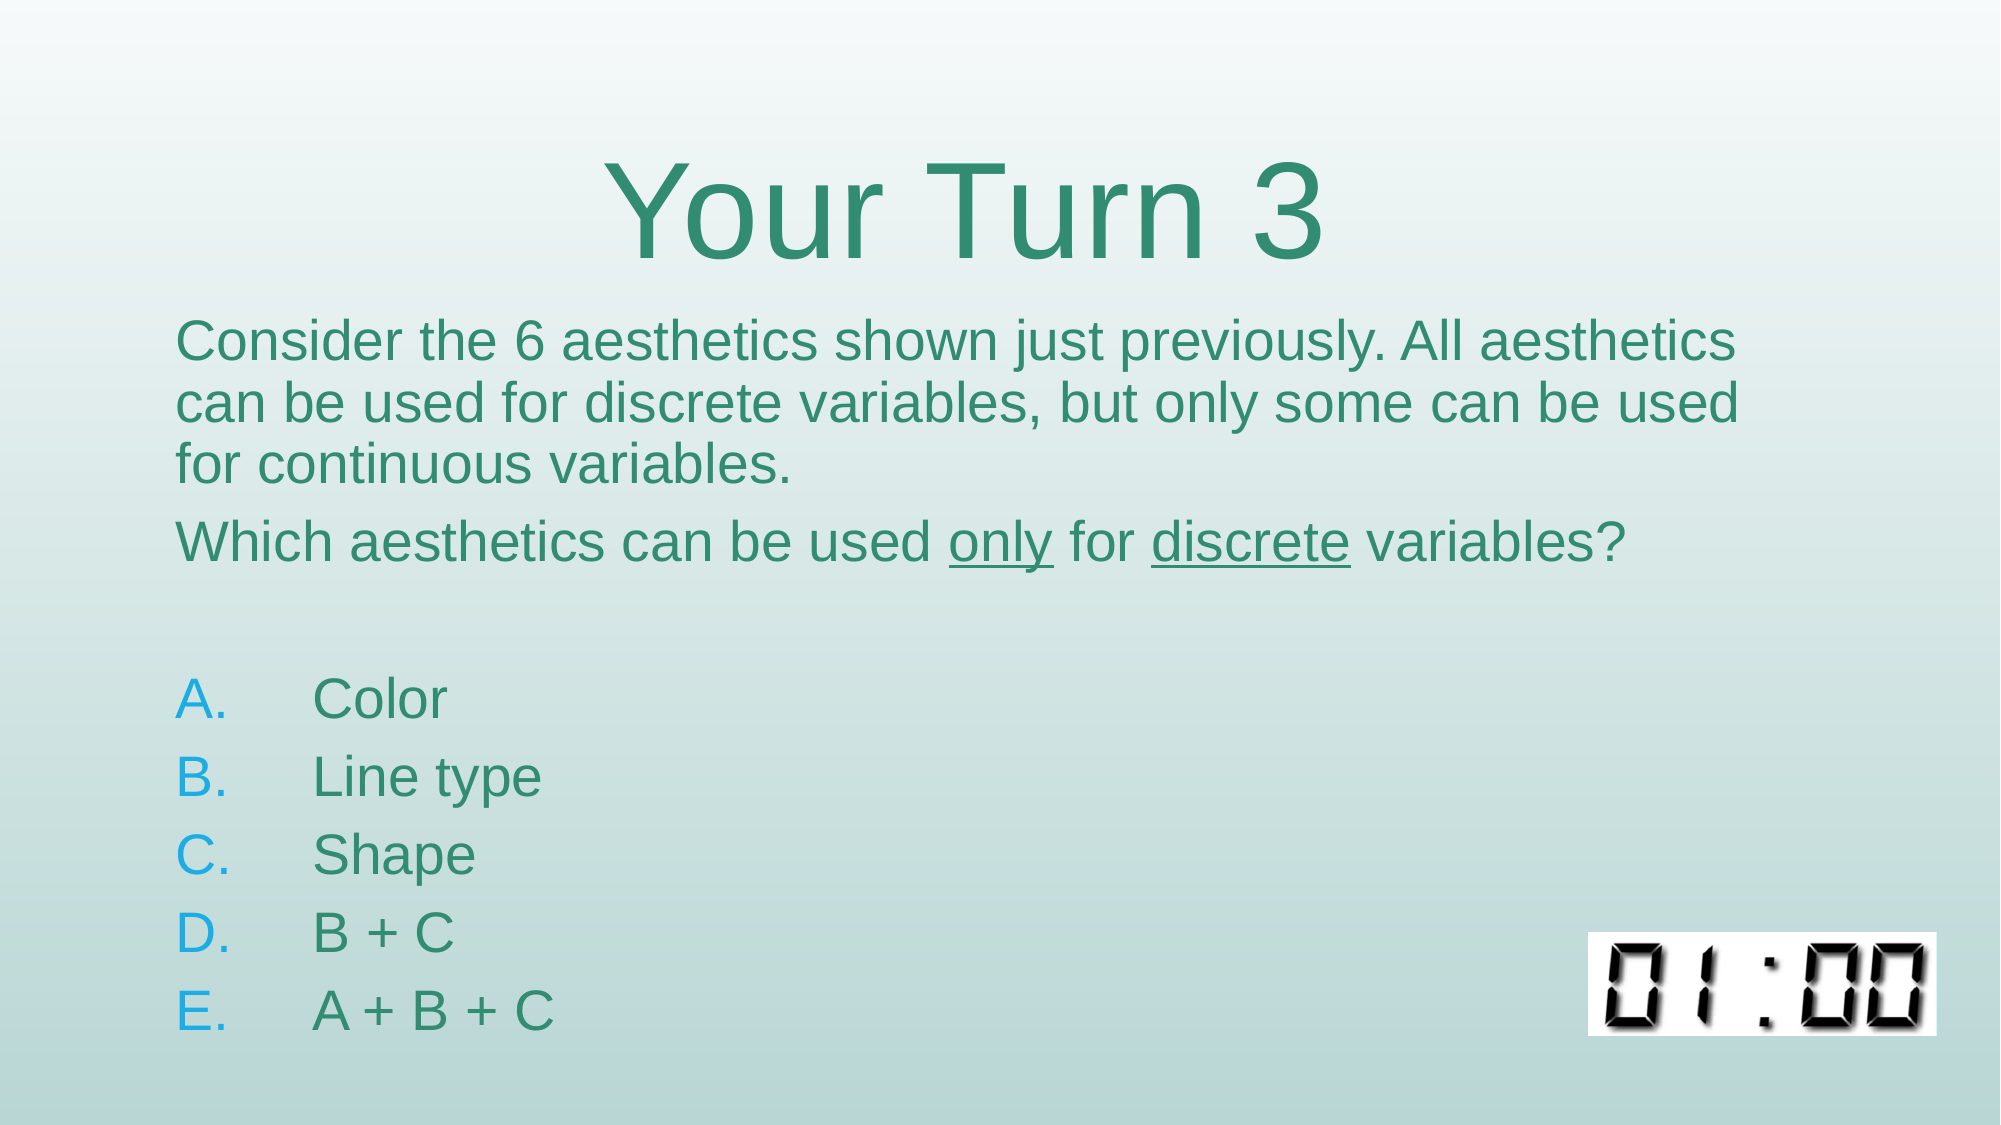

# Your Turn 3
Consider the 6 aesthetics shown just previously. All aesthetics can be used for discrete variables, but only some can be used for continuous variables.
Which aesthetics can be used only for discrete variables?

Color
Line type
Shape
B + C
A + B + C